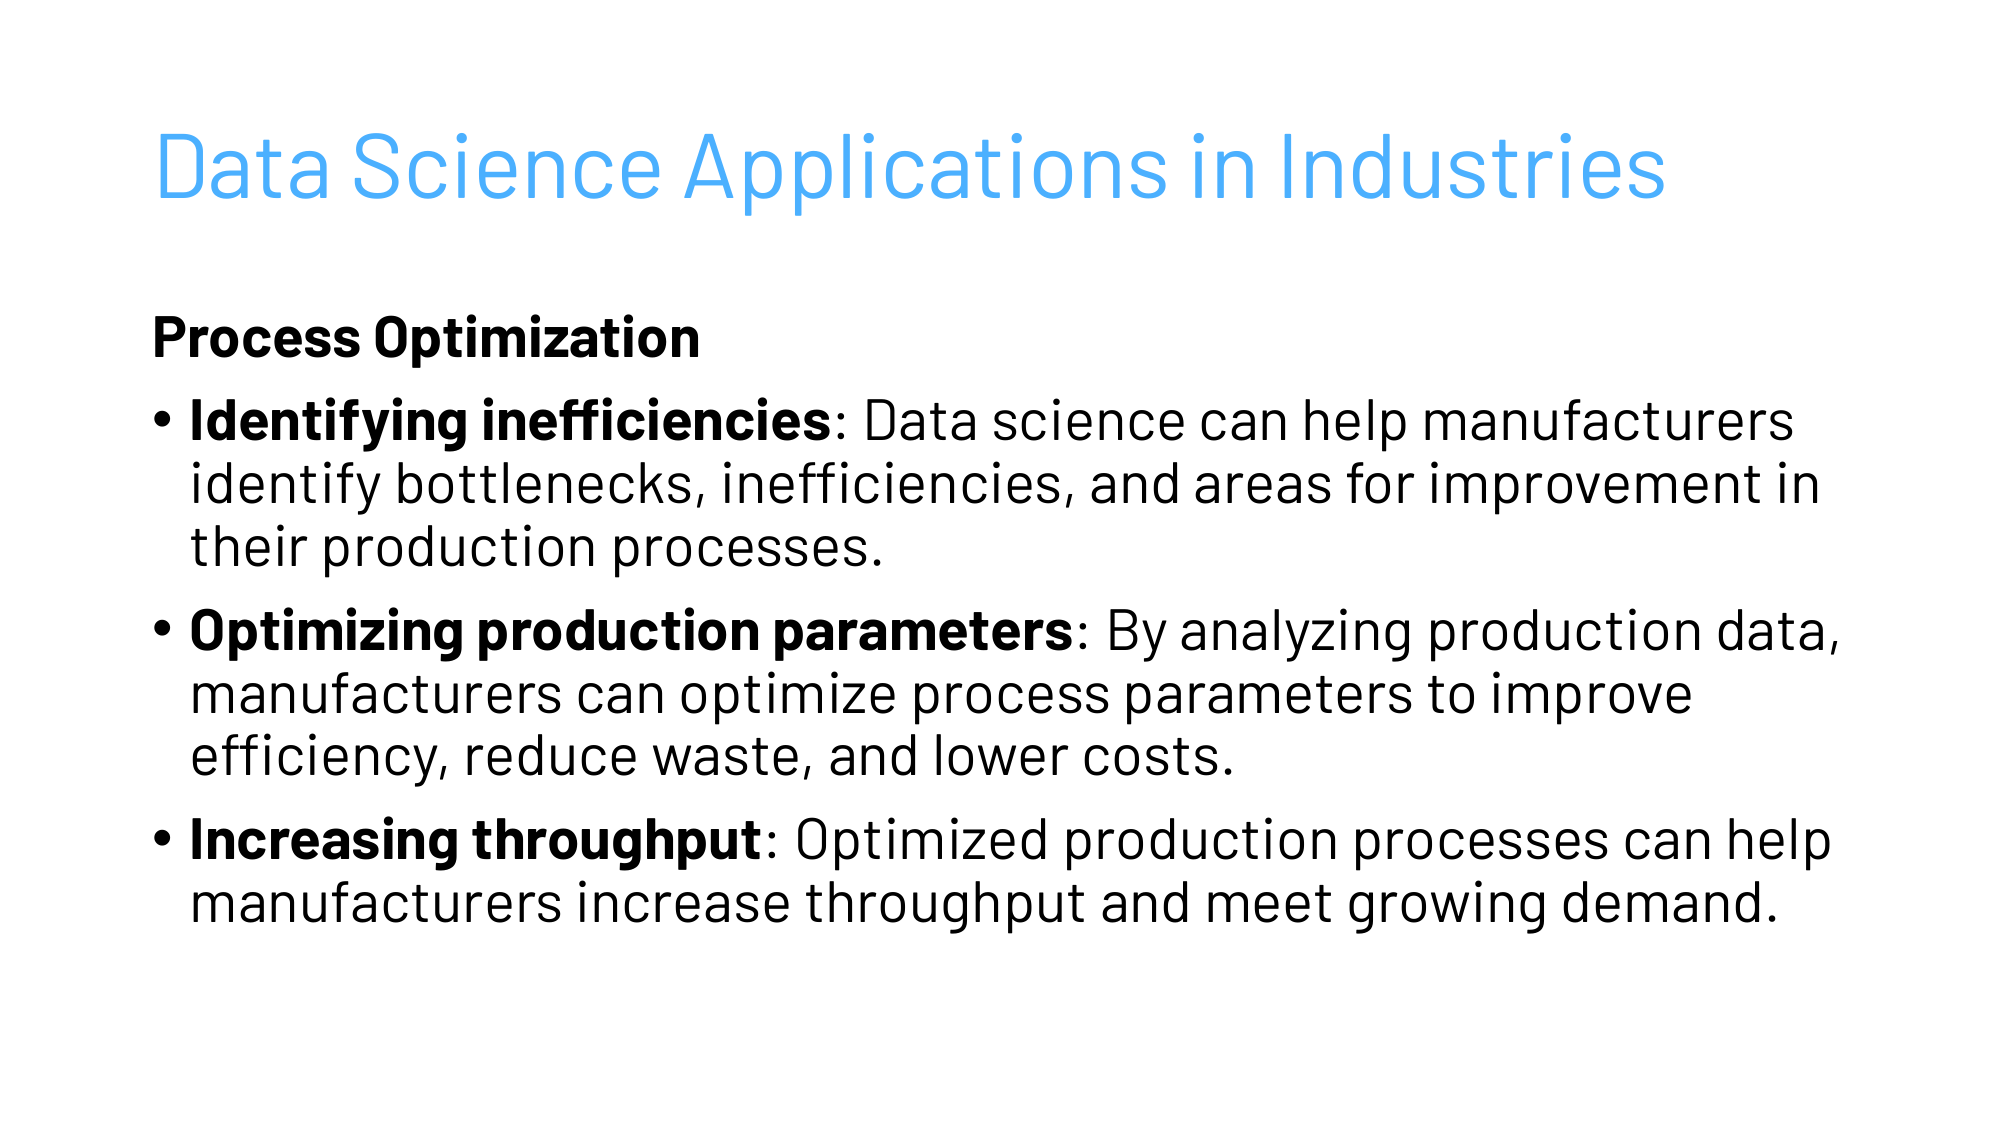

# Data Science Applications in Industries
Process Optimization
Identifying inefficiencies: Data science can help manufacturers identify bottlenecks, inefficiencies, and areas for improvement in their production processes.
Optimizing production parameters: By analyzing production data, manufacturers can optimize process parameters to improve efficiency, reduce waste, and lower costs.
Increasing throughput: Optimized production processes can help manufacturers increase throughput and meet growing demand.